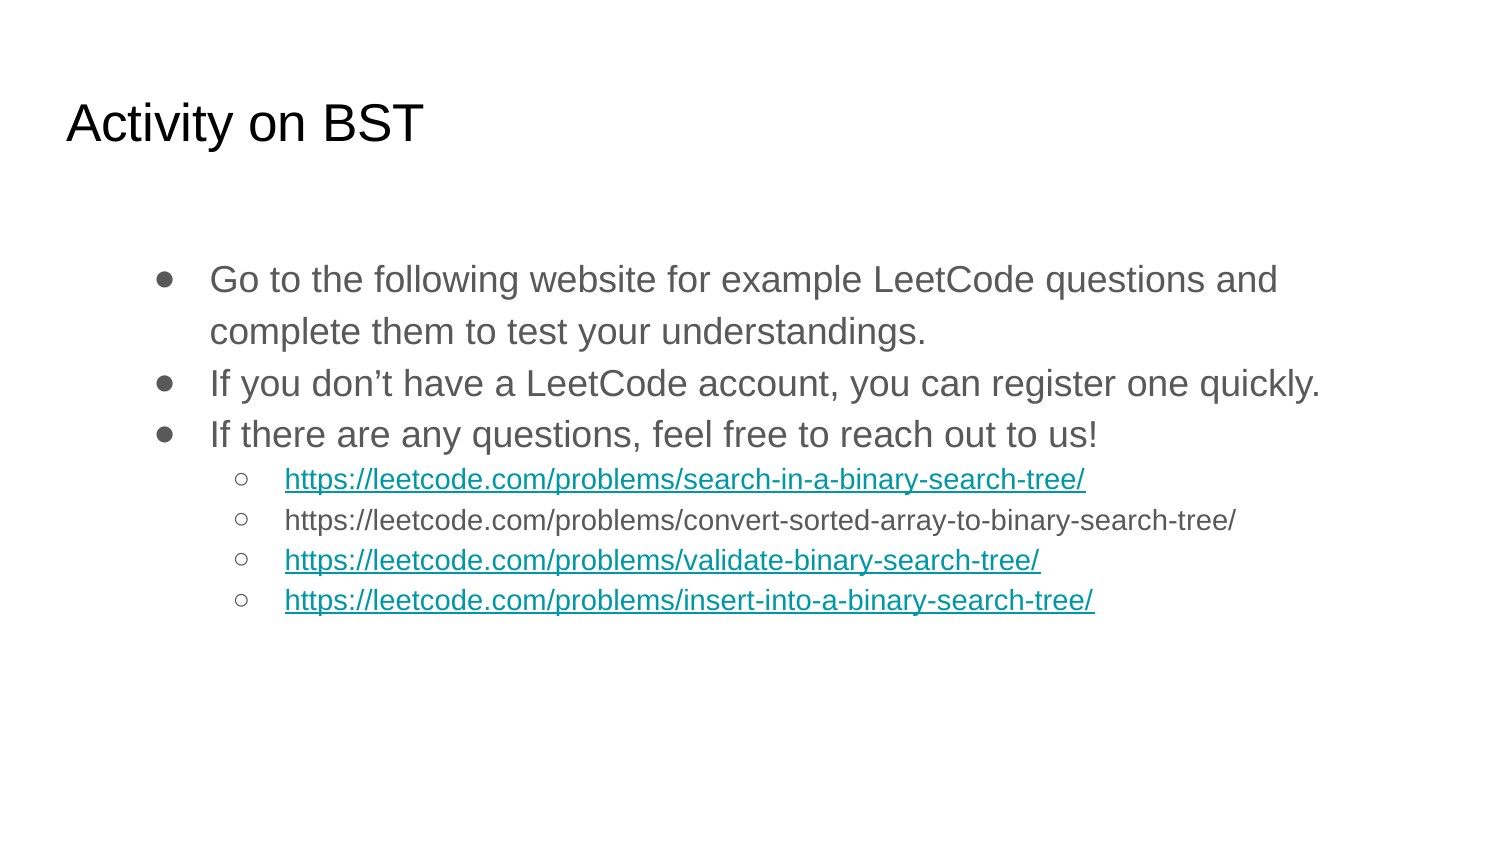

# Activity on BST
Go to the following website for example LeetCode questions and complete them to test your understandings.
If you don’t have a LeetCode account, you can register one quickly.
If there are any questions, feel free to reach out to us!
https://leetcode.com/problems/search-in-a-binary-search-tree/
https://leetcode.com/problems/convert-sorted-array-to-binary-search-tree/
https://leetcode.com/problems/validate-binary-search-tree/
https://leetcode.com/problems/insert-into-a-binary-search-tree/